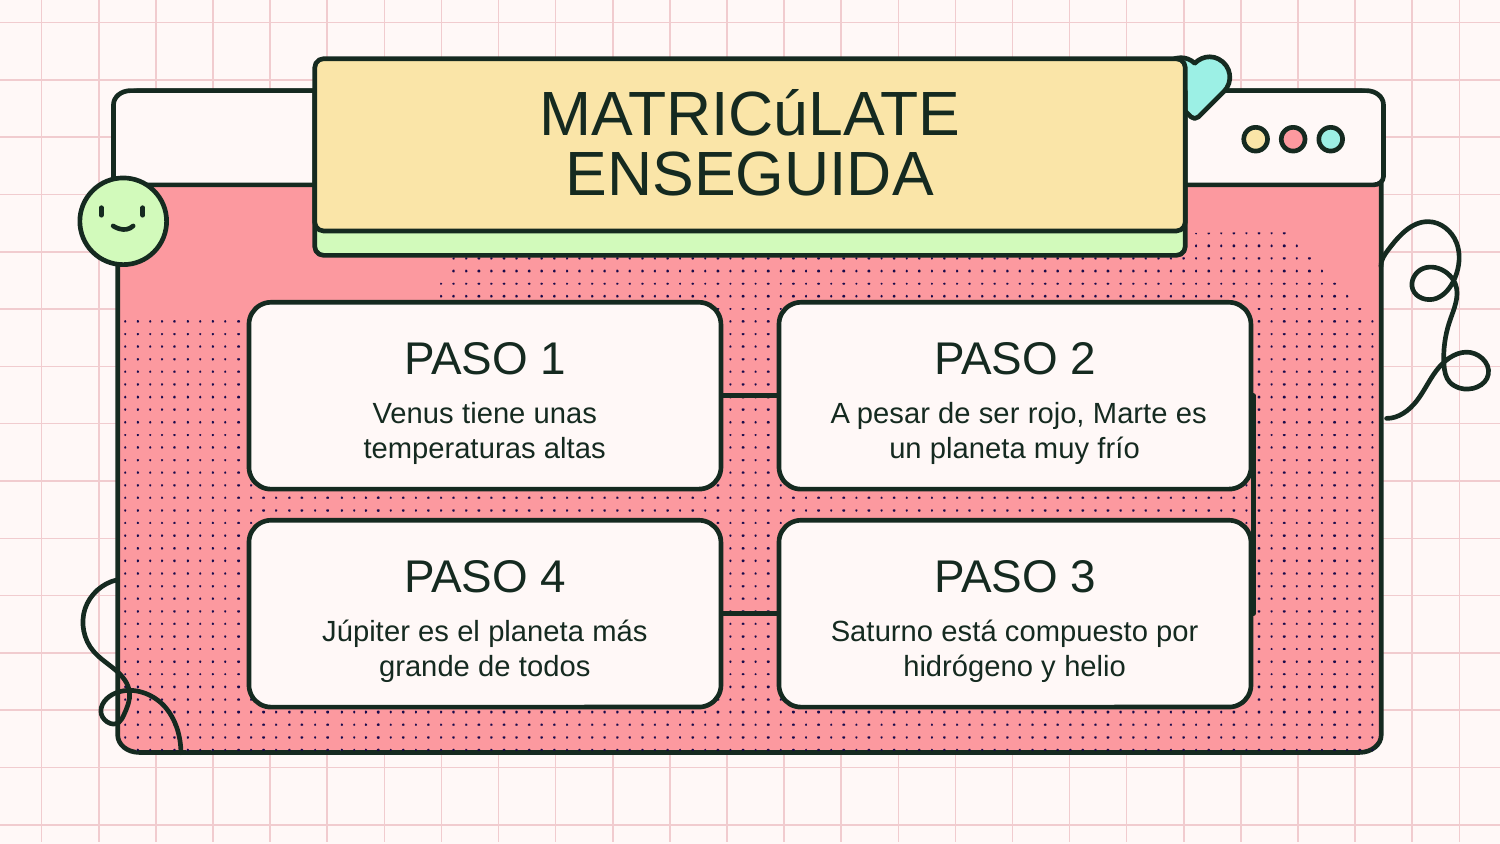

# MATRICúLATE ENSEGUIDA

PASO 1
PASO 2
Venus tiene unas temperaturas altas
 A pesar de ser rojo, Marte es un planeta muy frío

PASO 4
PASO 3
Júpiter es el planeta más grande de todos
Saturno está compuesto por hidrógeno y helio